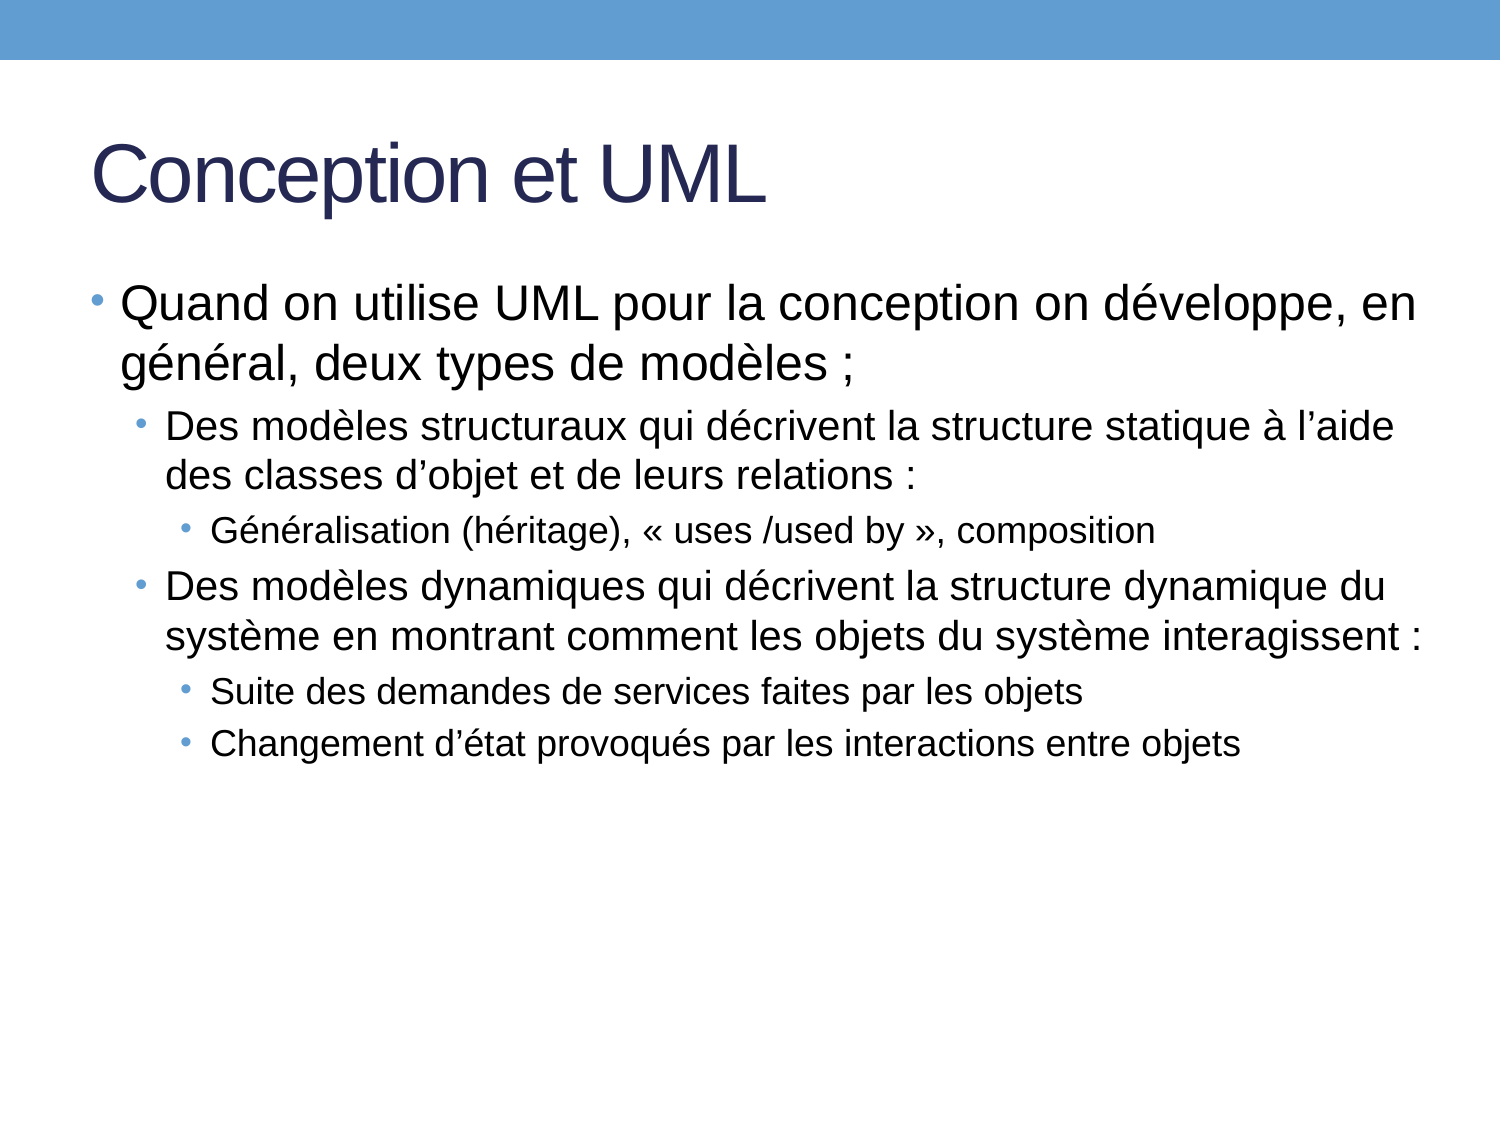

# Conception et UML
Quand on utilise UML pour la conception on développe, en général, deux types de modèles ;
Des modèles structuraux qui décrivent la structure statique à l’aide des classes d’objet et de leurs relations :
Généralisation (héritage), « uses /used by », composition
Des modèles dynamiques qui décrivent la structure dynamique du système en montrant comment les objets du système interagissent :
Suite des demandes de services faites par les objets
Changement d’état provoqués par les interactions entre objets